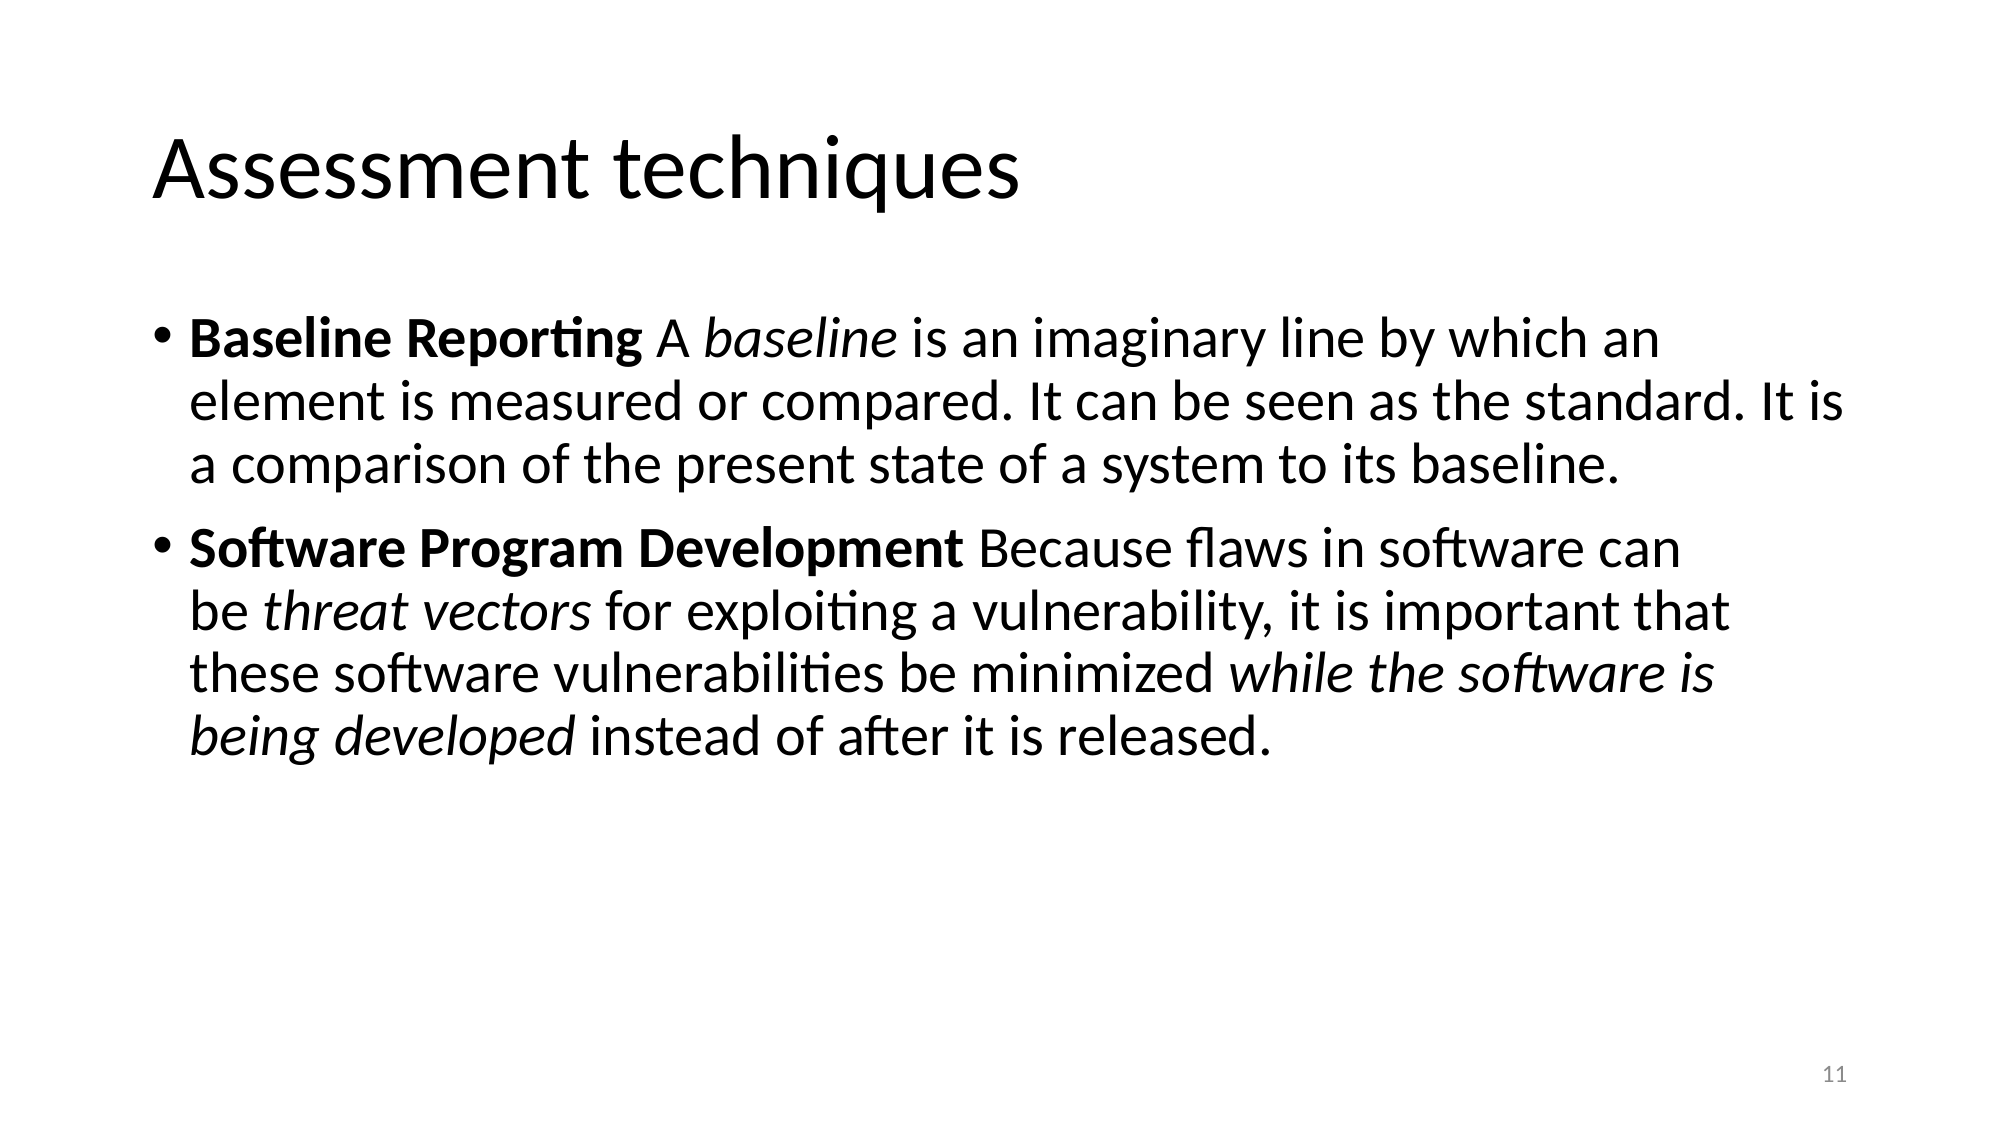

# Assessment techniques
Baseline Reporting A baseline is an imaginary line by which an element is measured or compared. It can be seen as the standard. It is a comparison of the present state of a system to its baseline.
Software Program Development Because flaws in software can be threat vectors for exploiting a vulnerability, it is important that these software vulnerabilities be minimized while the software is being developed instead of after it is released.
11